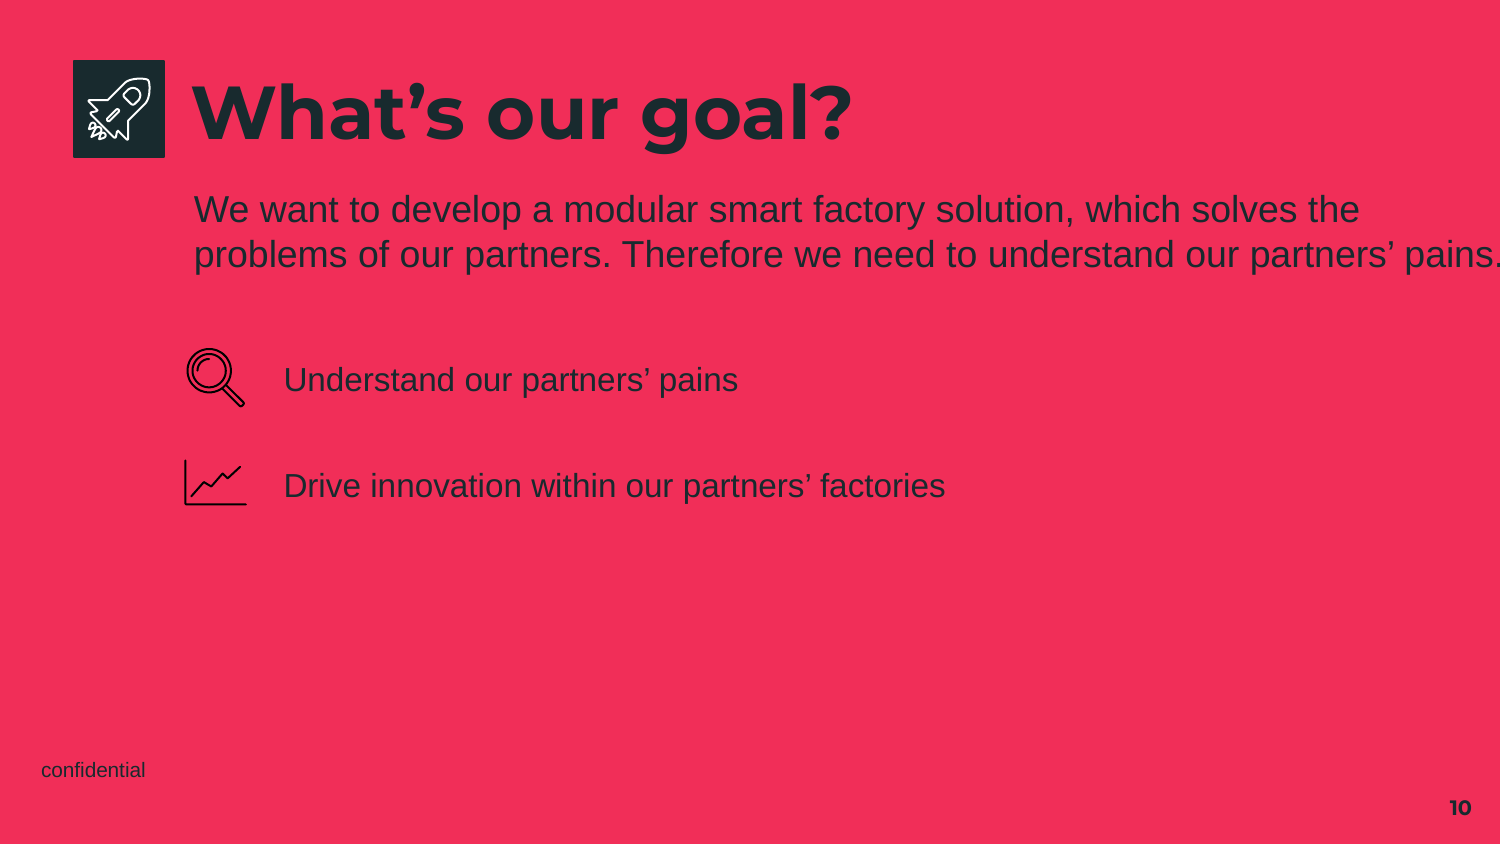

What’s our goal?

We want to develop a modular smart factory solution, which solves the problems of our partners. Therefore we need to understand our partners’ pains.
Understand our partners’ pains

Drive innovation within our partners’ factories

confidential
10